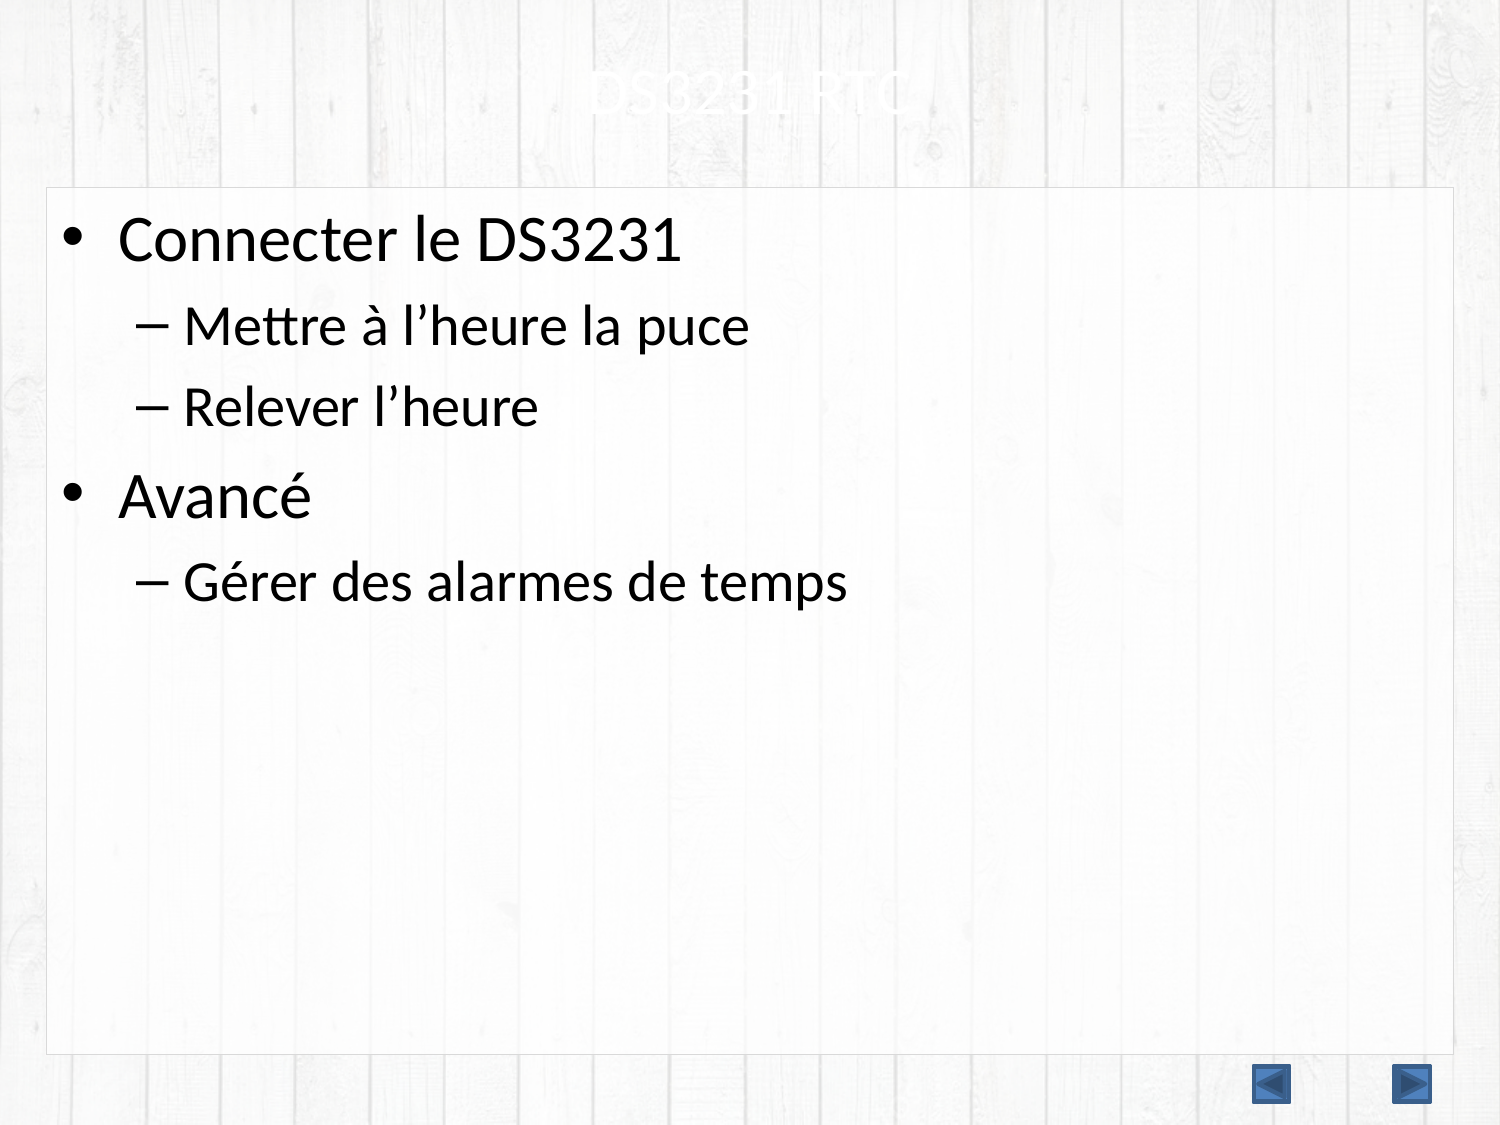

# DS3231 RTC
Connecter le DS3231
Mettre à l’heure la puce
Relever l’heure
Avancé
Gérer des alarmes de temps